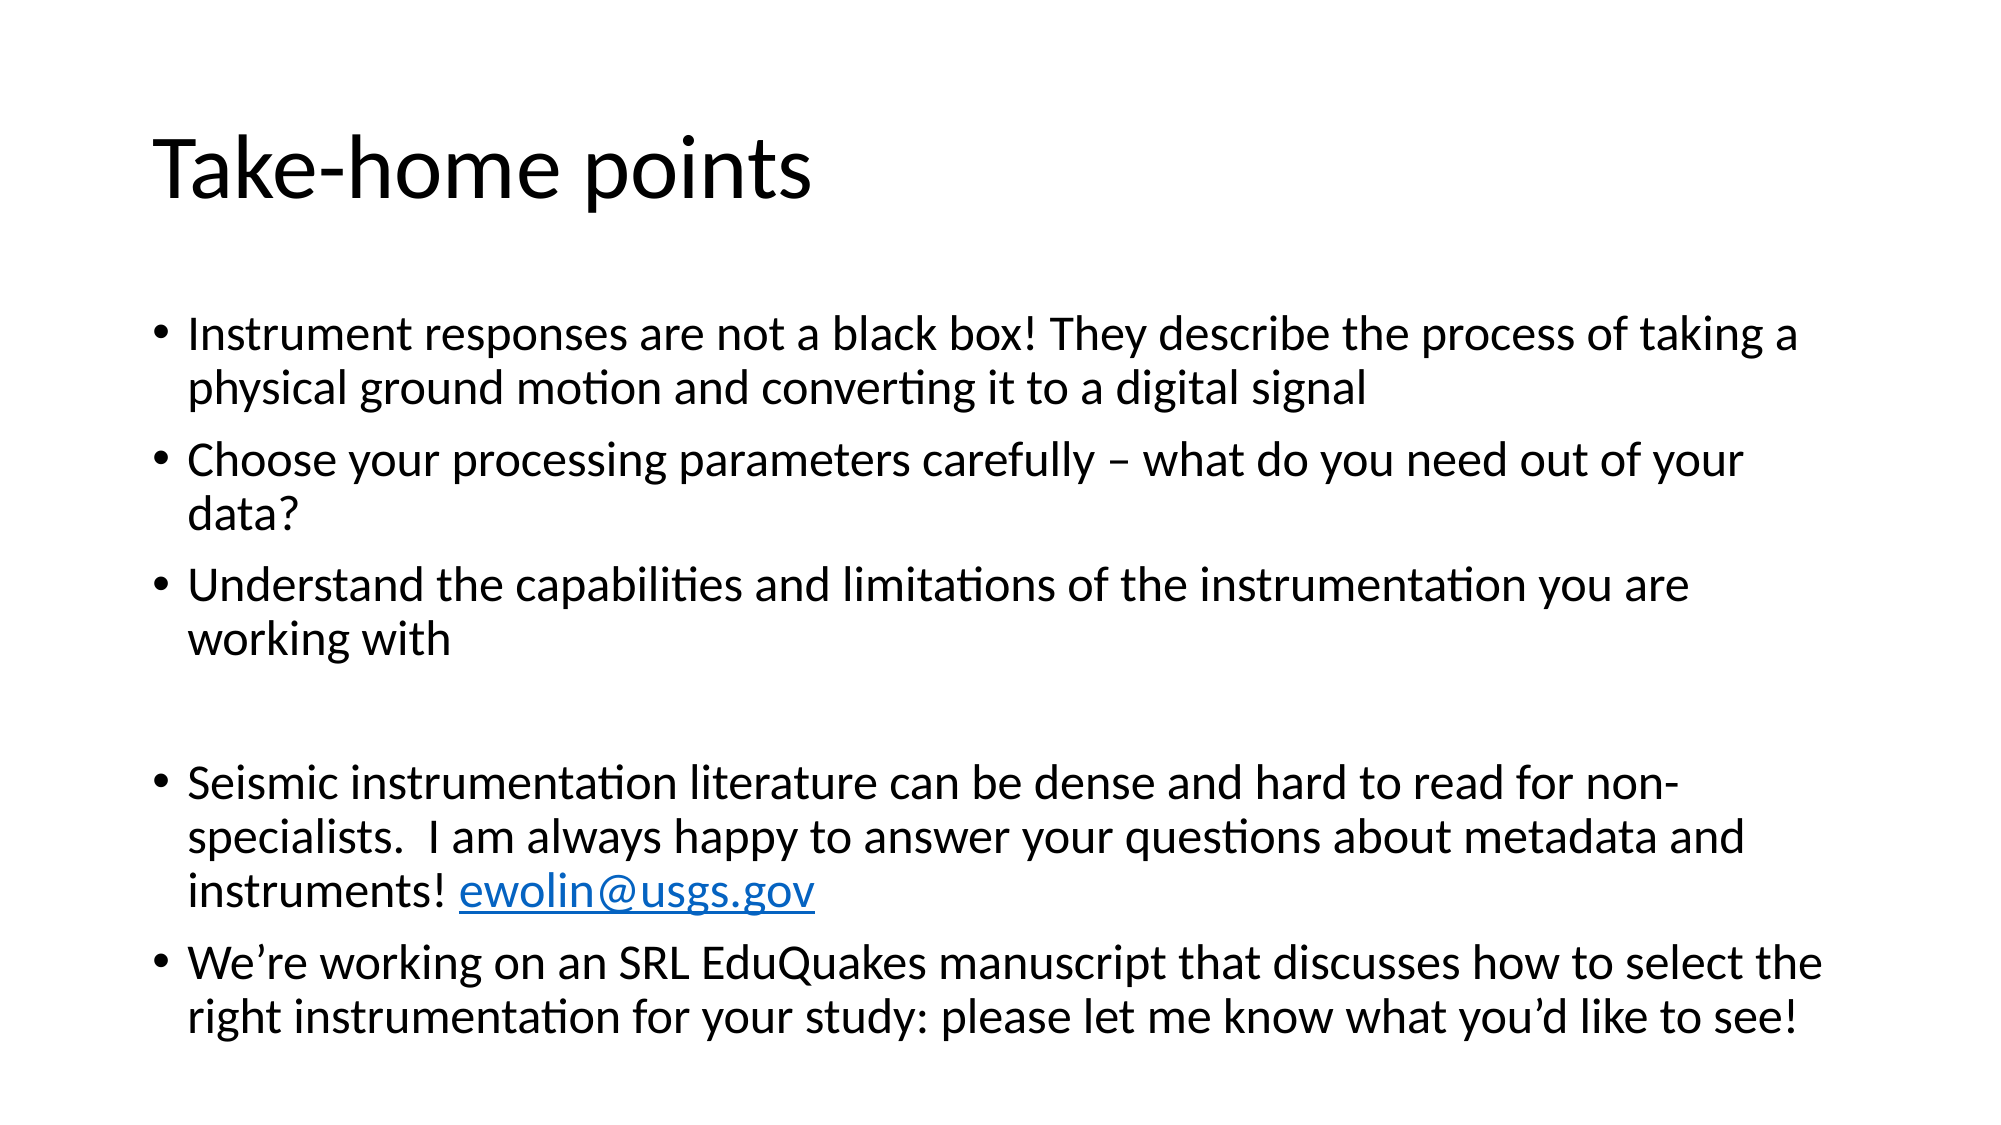

# Take-home points
Instrument responses are not a black box! They describe the process of taking a physical ground motion and converting it to a digital signal
Choose your processing parameters carefully – what do you need out of your data?
Understand the capabilities and limitations of the instrumentation you are working with

Seismic instrumentation literature can be dense and hard to read for non-specialists.  I am always happy to answer your questions about metadata and instruments! ewolin@usgs.gov
We’re working on an SRL EduQuakes manuscript that discusses how to select the right instrumentation for your study: please let me know what you’d like to see!